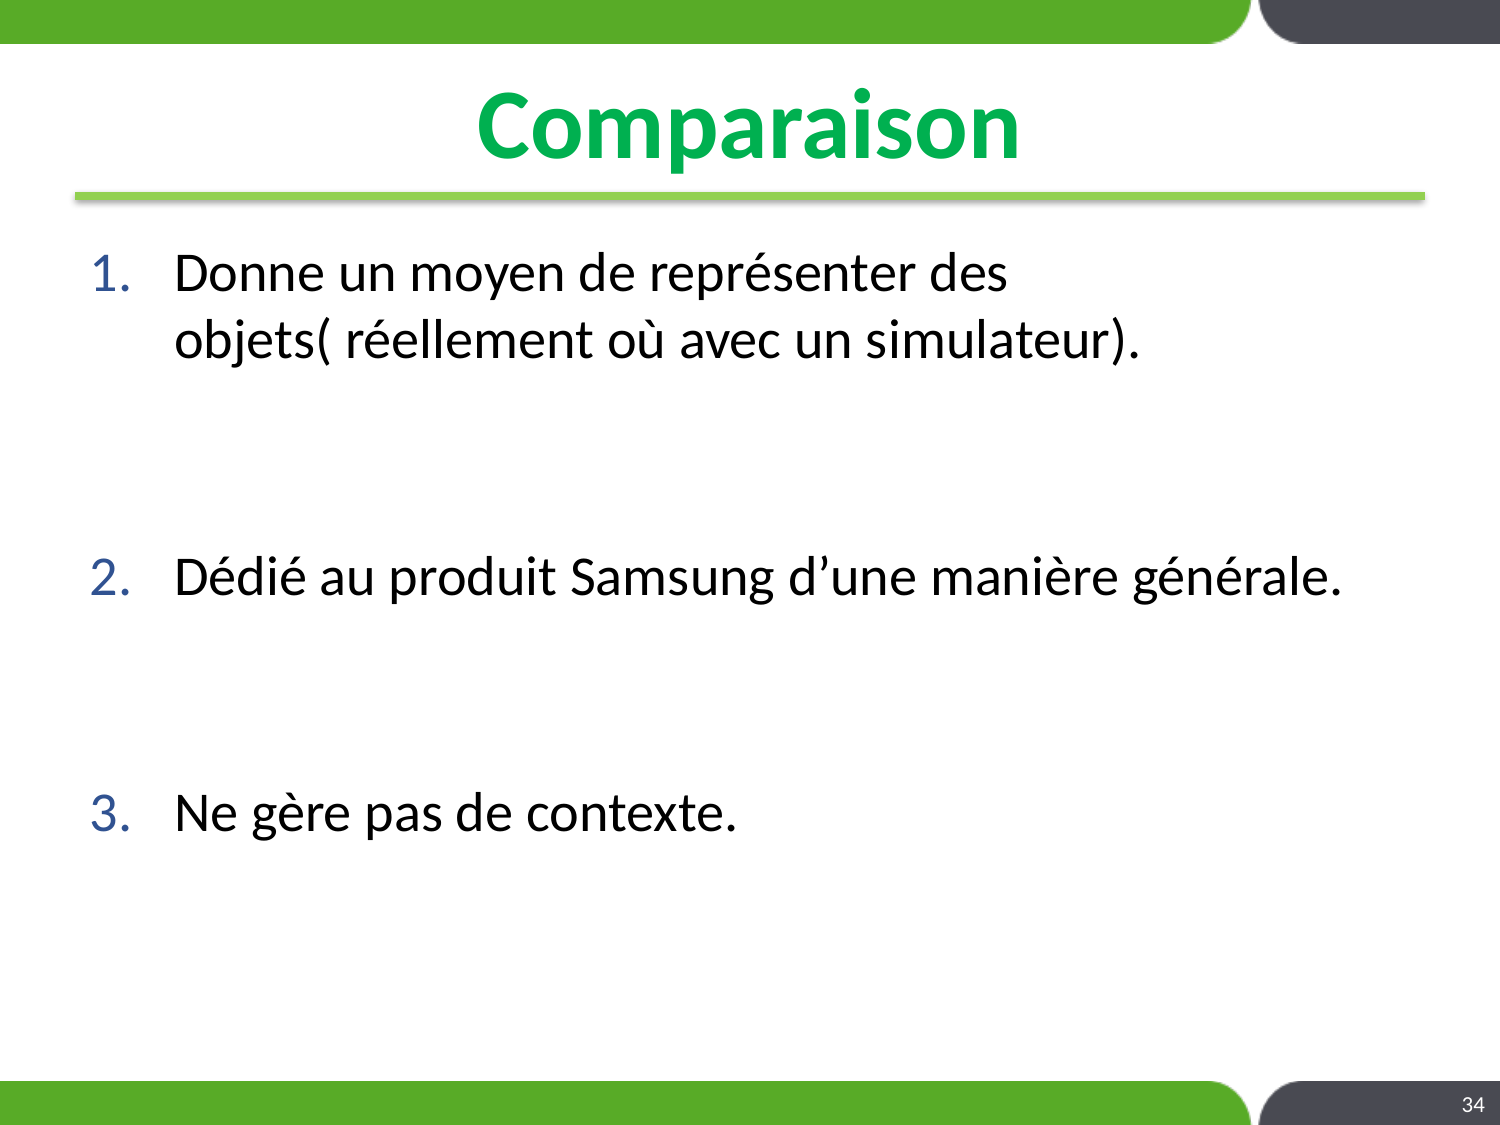

# Comparaison
Donne un moyen de représenter des objets( réellement où avec un simulateur).

Dédié au produit Samsung d’une manière générale.

Ne gère pas de contexte.
34